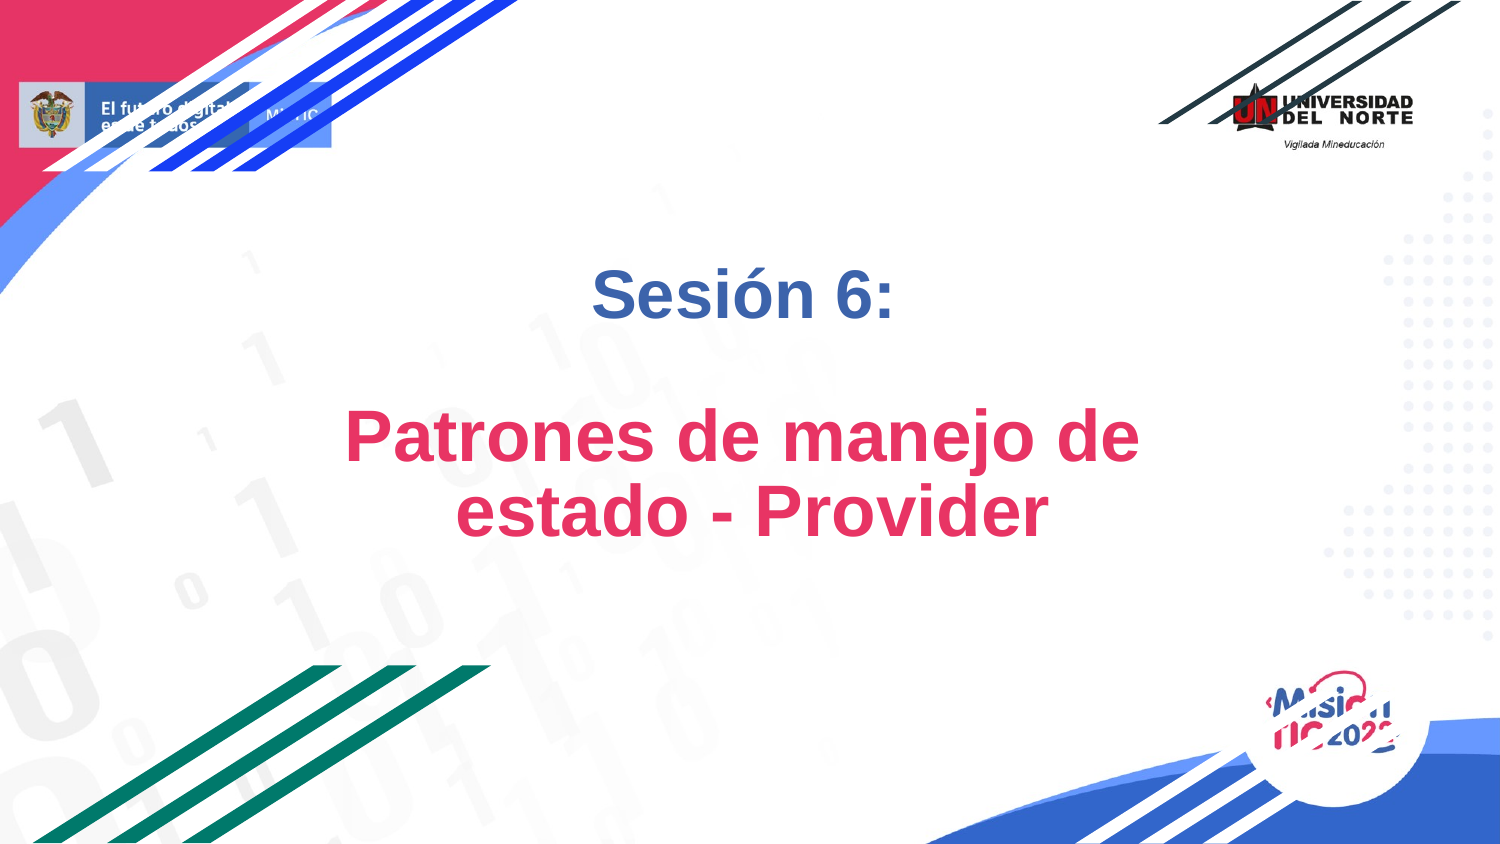

# Sesión 6:

Patrones de manejo de
estado - Provider